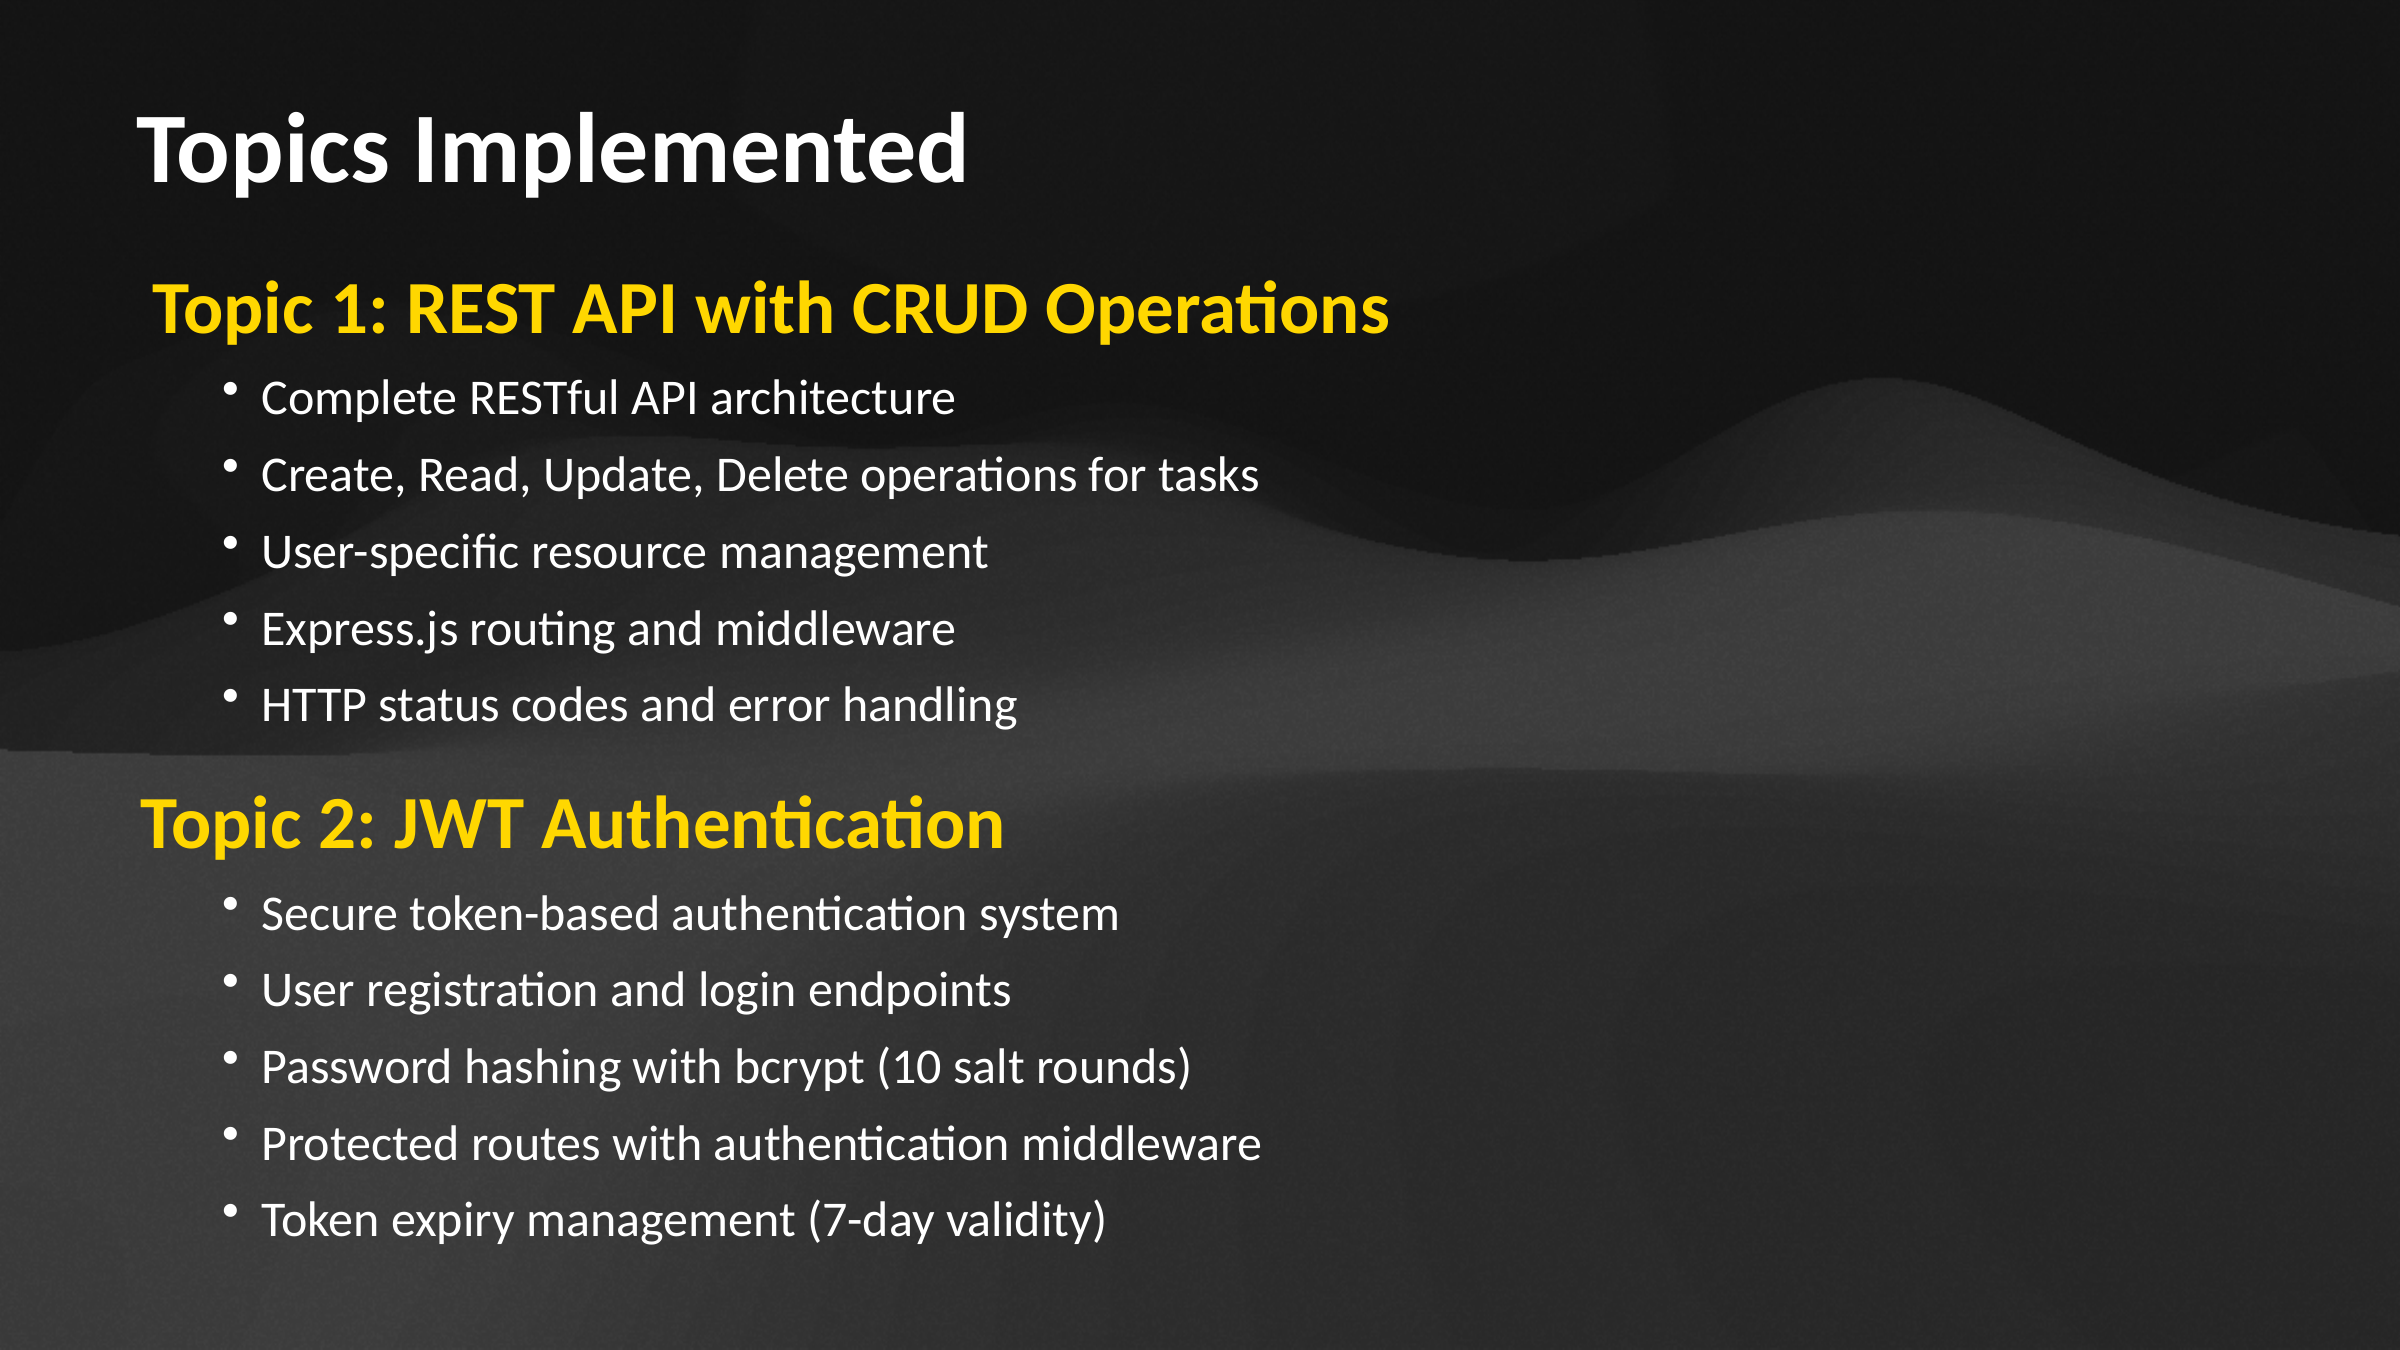

Topics Implemented

    Topic 1: REST API with CRUD Operations
Complete RESTful API architecture
Create, Read, Update, Delete operations for tasks
User-specific resource management
Express.js routing and middleware
HTTP status codes and error handling
     Topic 2: JWT Authentication
Secure token-based authentication system
User registration and login endpoints
Password hashing with bcrypt (10 salt rounds)
Protected routes with authentication middleware
Token expiry management (7-day validity)